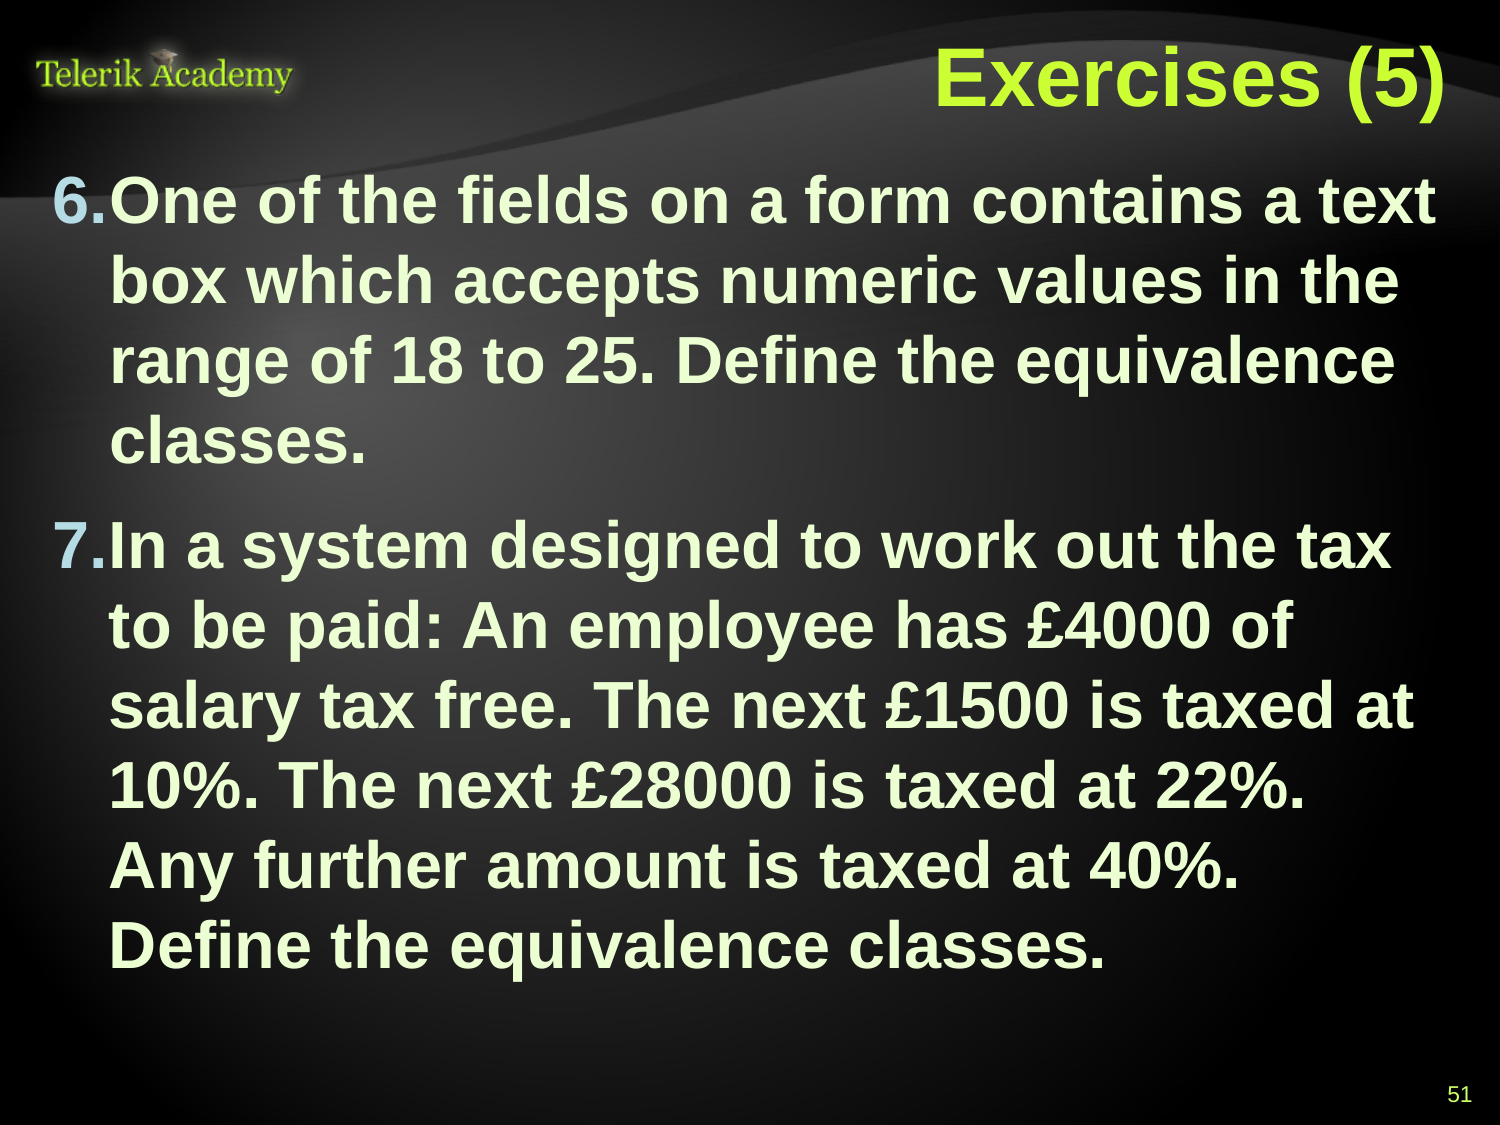

# Exercises (5)
One of the fields on a form contains a text box which accepts numeric values in the range of 18 to 25. Define the equivalence classes.
In a system designed to work out the tax to be paid: An employee has £4000 of salary tax free. The next £1500 is taxed at 10%. The next £28000 is taxed at 22%. Any further amount is taxed at 40%. Define the equivalence classes.
51